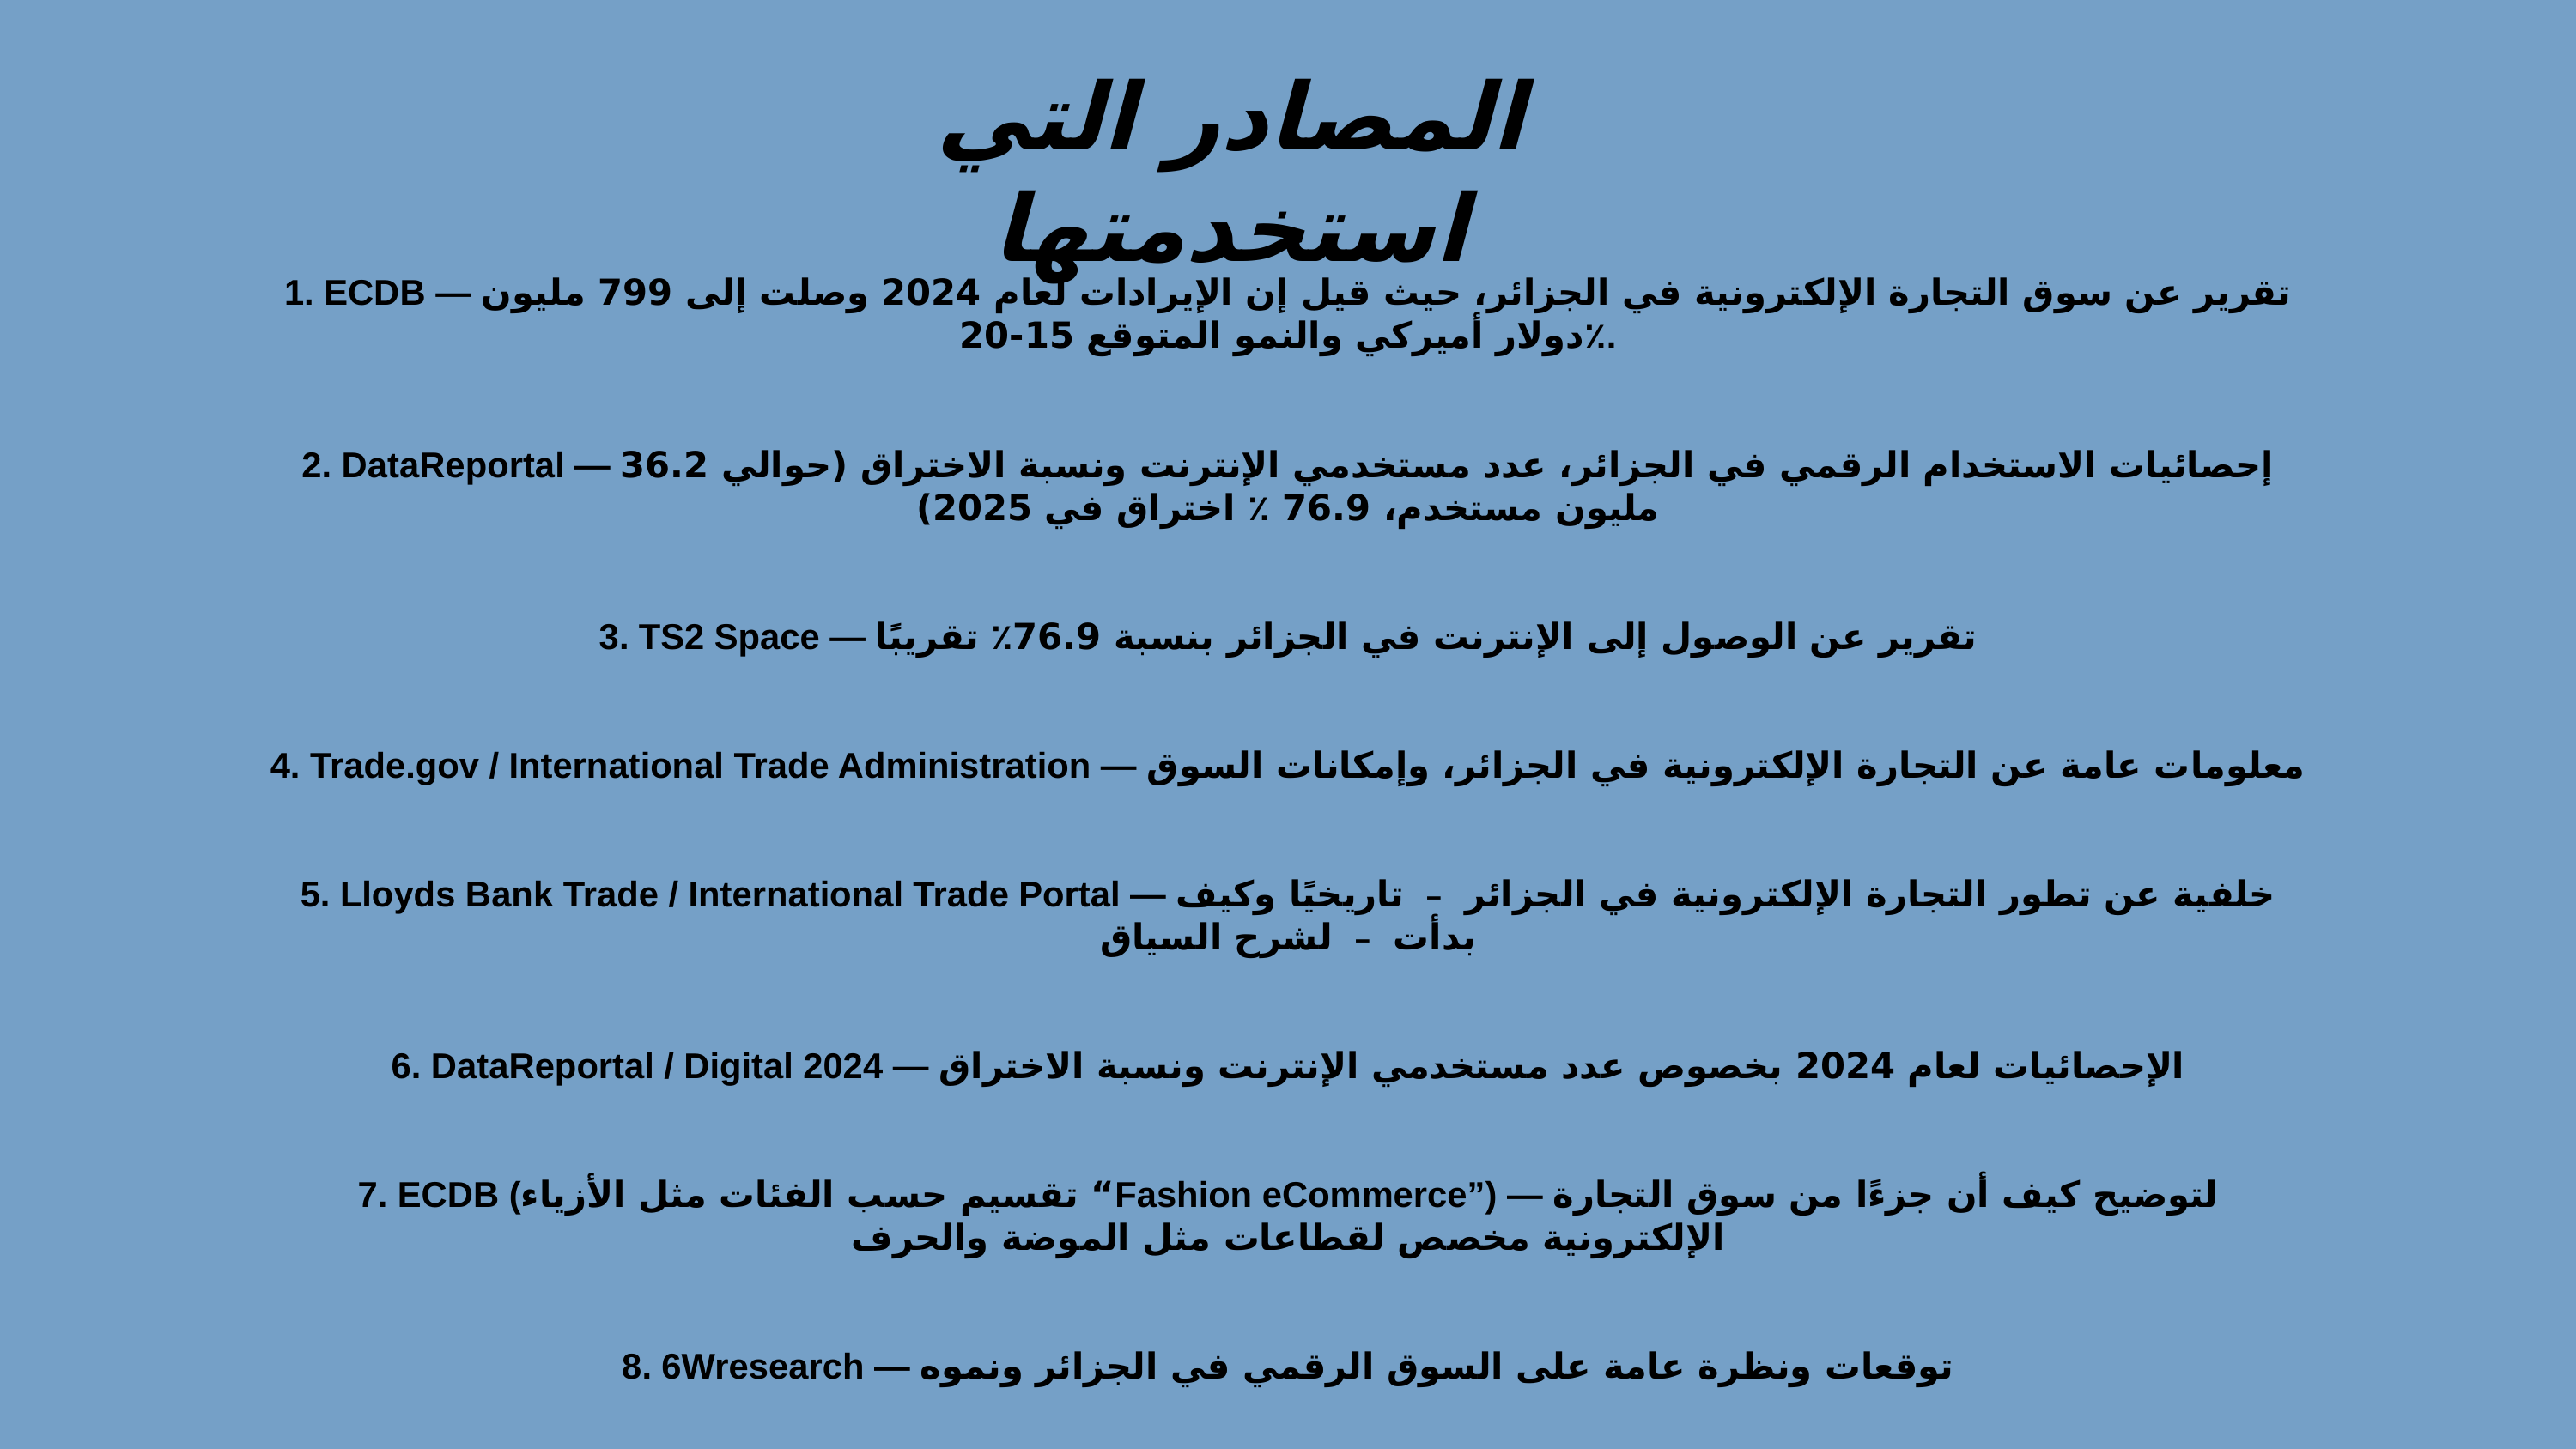

المصادر التي استخدمتها
1. ECDB — تقرير عن سوق التجارة الإلكترونية في الجزائر، حيث قيل إن الإيرادات لعام 2024 وصلت إلى 799 مليون دولار أميركي والنمو المتوقع 15-20٪.

2. DataReportal — إحصائيات الاستخدام الرقمي في الجزائر، عدد مستخدمي الإنترنت ونسبة الاختراق (حوالي 36.2 مليون مستخدم، 76.9 ٪ اختراق في 2025)

3. TS2 Space — تقرير عن الوصول إلى الإنترنت في الجزائر بنسبة 76.9٪ تقريبًا

4. Trade.gov / International Trade Administration — معلومات عامة عن التجارة الإلكترونية في الجزائر، وإمكانات السوق

5. Lloyds Bank Trade / International Trade Portal — خلفية عن تطور التجارة الإلكترونية في الجزائر ﹣ تاريخيًا وكيف بدأت ﹣ لشرح السياق

6. DataReportal / Digital 2024 — الإحصائيات لعام 2024 بخصوص عدد مستخدمي الإنترنت ونسبة الاختراق

7. ECDB (تقسيم حسب الفئات مثل الأزياء “Fashion eCommerce”) — لتوضيح كيف أن جزءًا من سوق التجارة الإلكترونية مخصص لقطاعات مثل الموضة والحرف

8. 6Wresearch — توقعات ونظرة عامة على السوق الرقمي في الجزائر ونموه

9. ARPCE / المصادر الإعلامية — نسب استخدام الإنترنت والانتشار (مقتبسة ضمن مواقع مثل TS2)